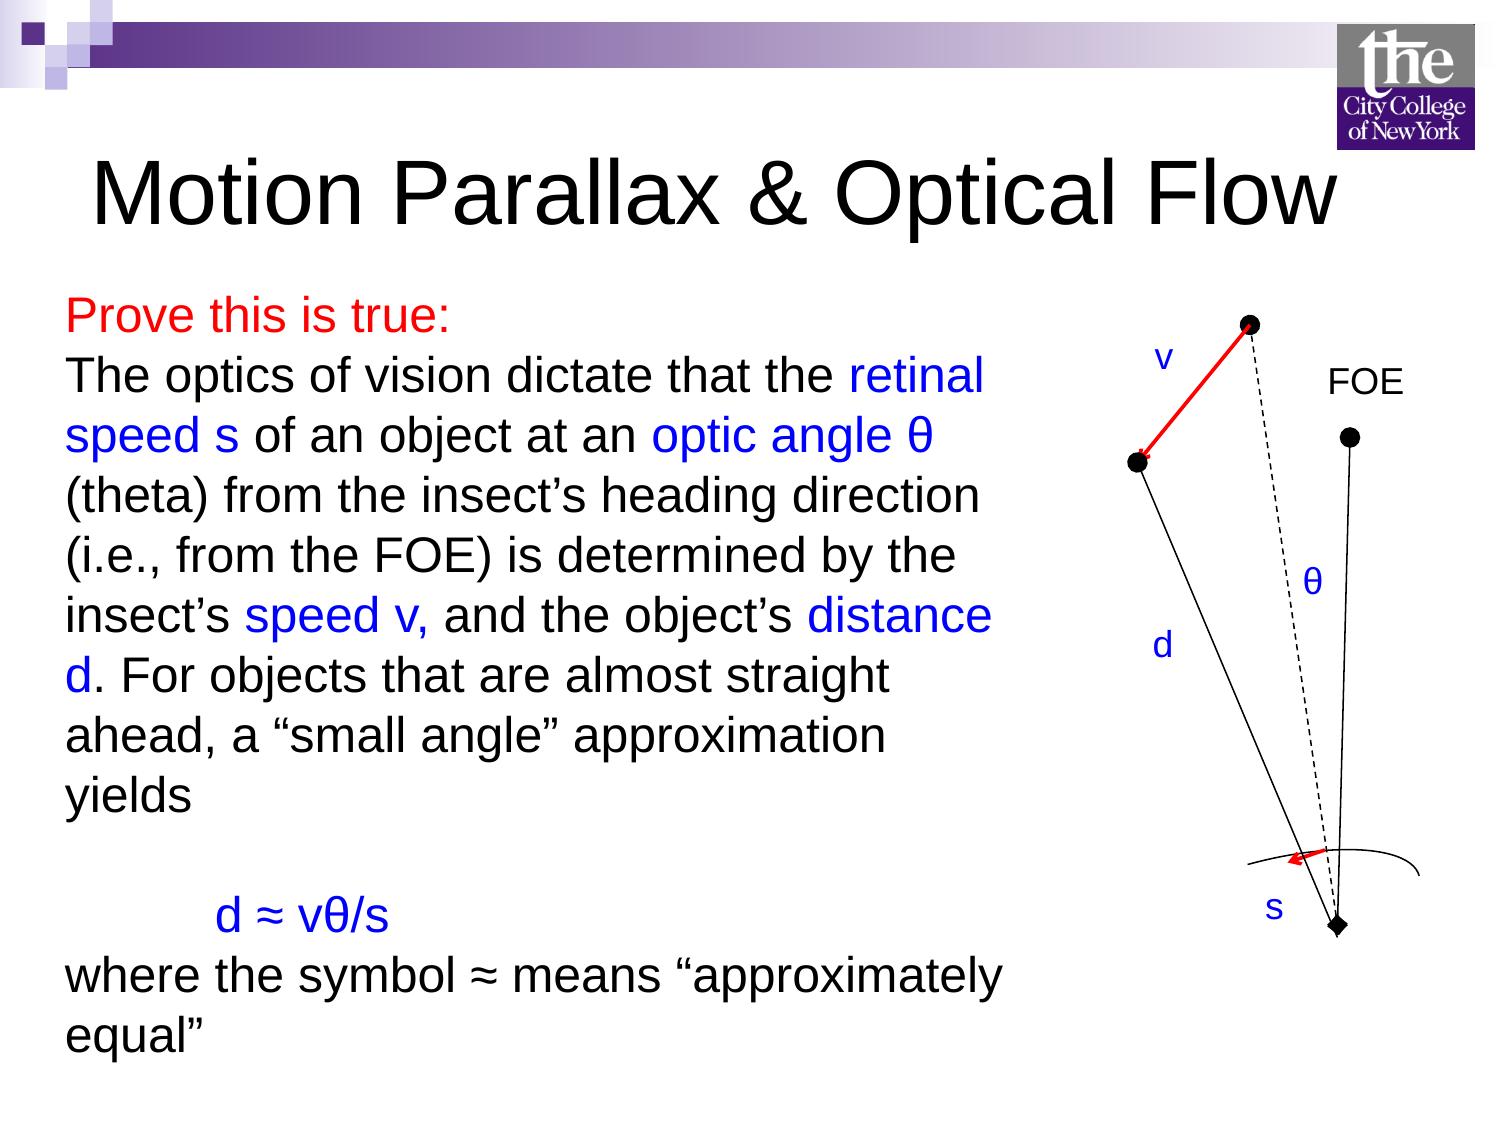

# Motion Parallax & Optical Flow
Prove this is true:
The optics of vision dictate that the retinal speed s of an object at an optic angle θ (theta) from the insect’s heading direction (i.e., from the FOE) is determined by the insect’s speed v, and the object’s distance d. For objects that are almost straight ahead, a “small angle” approximation yields

	d ≈ vθ/s
where the symbol ≈ means “approximately equal”

v
FOE
θ
d
s